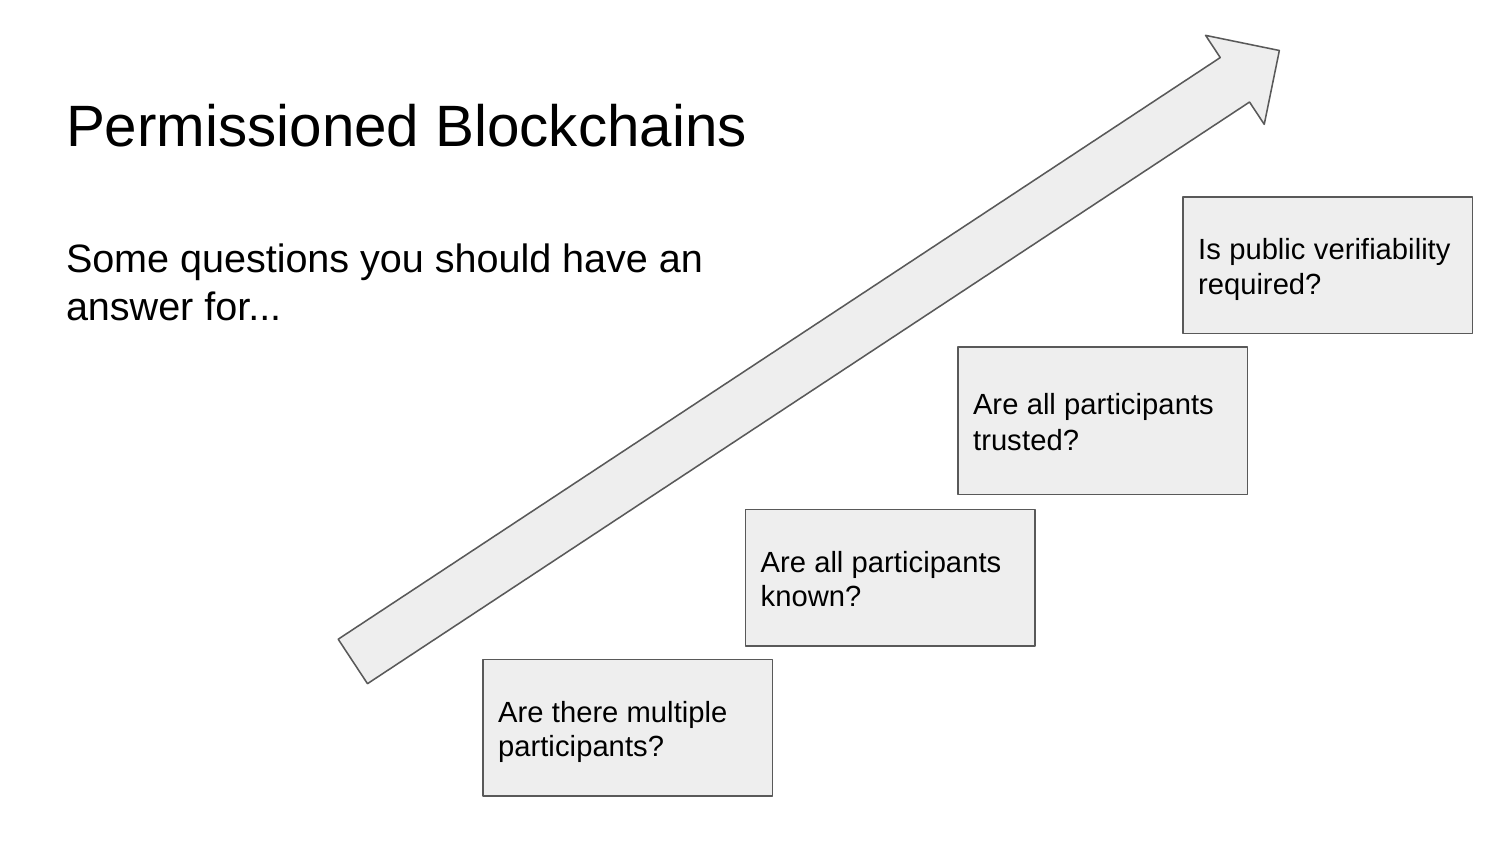

# Permissioned Blockchains
Is public verifiability required?
Some questions you should have an answer for...

Are all participants trusted?
Are all participants known?
Are there multiple participants?